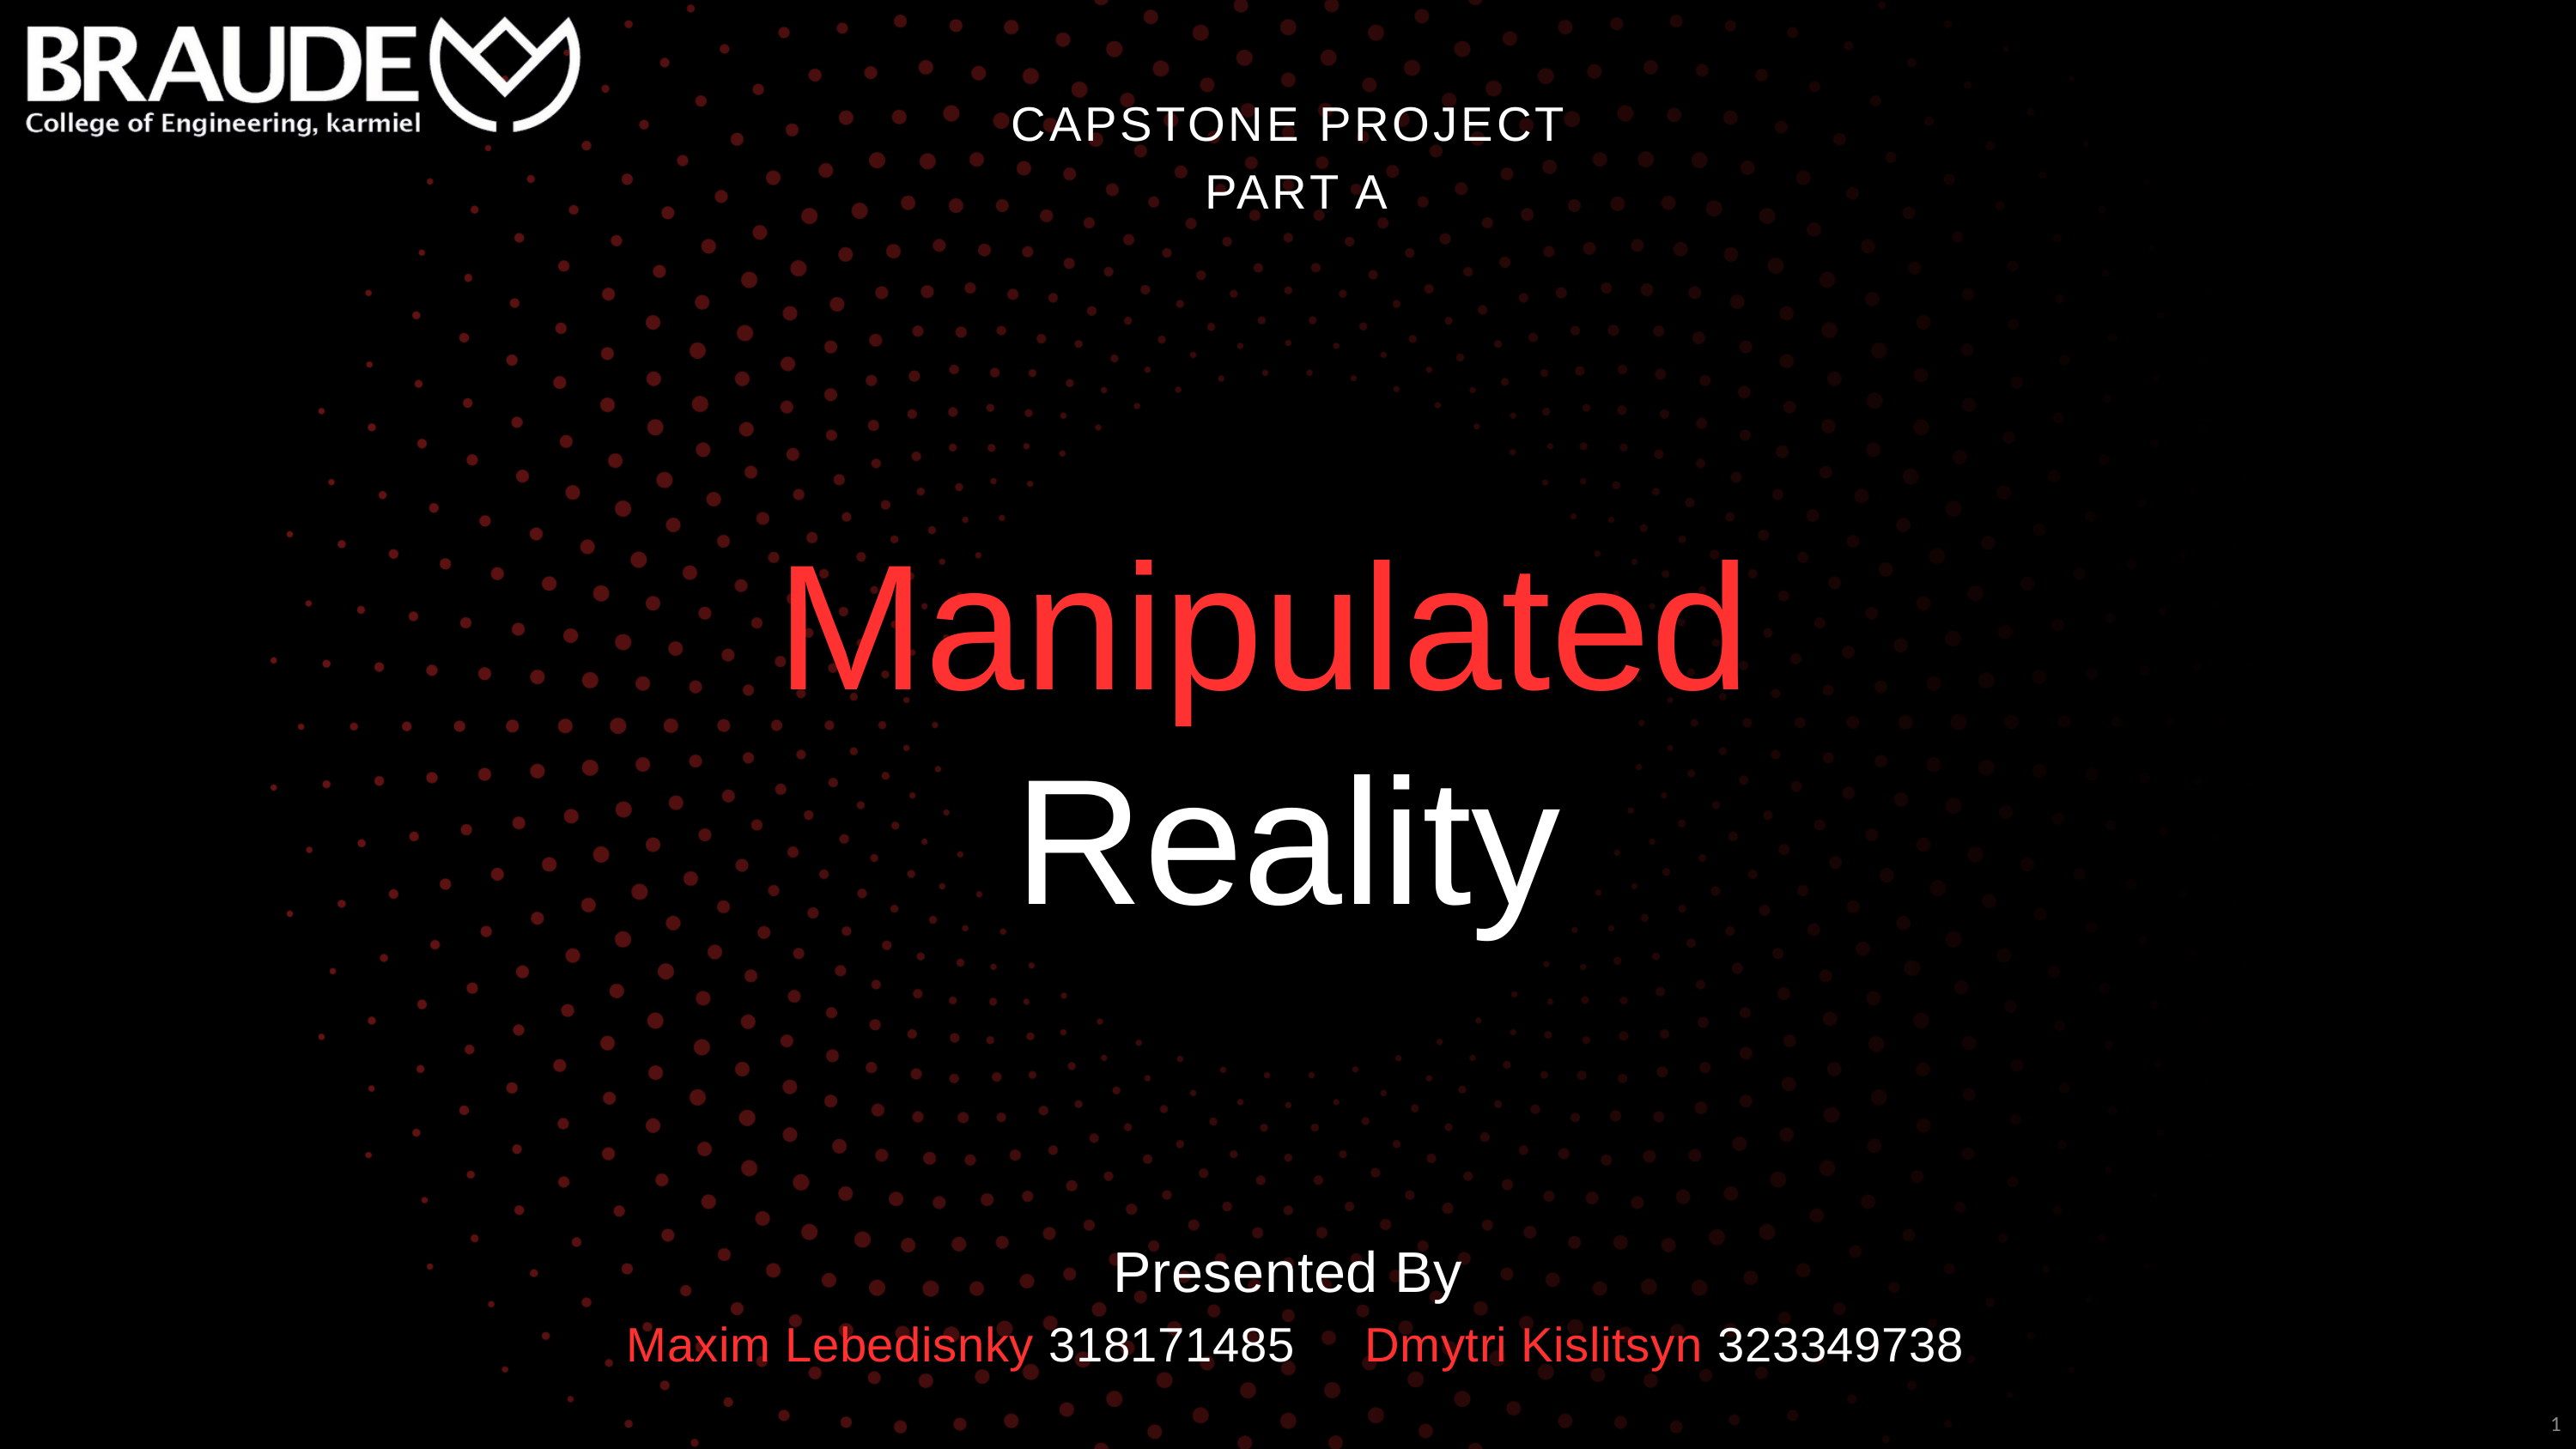

CAPSTONE PROJECT
 PART A
Manipulated  Reality
Presented By
 Maxim Lebedisnky 318171485     Dmytri Kislitsyn 323349738
1